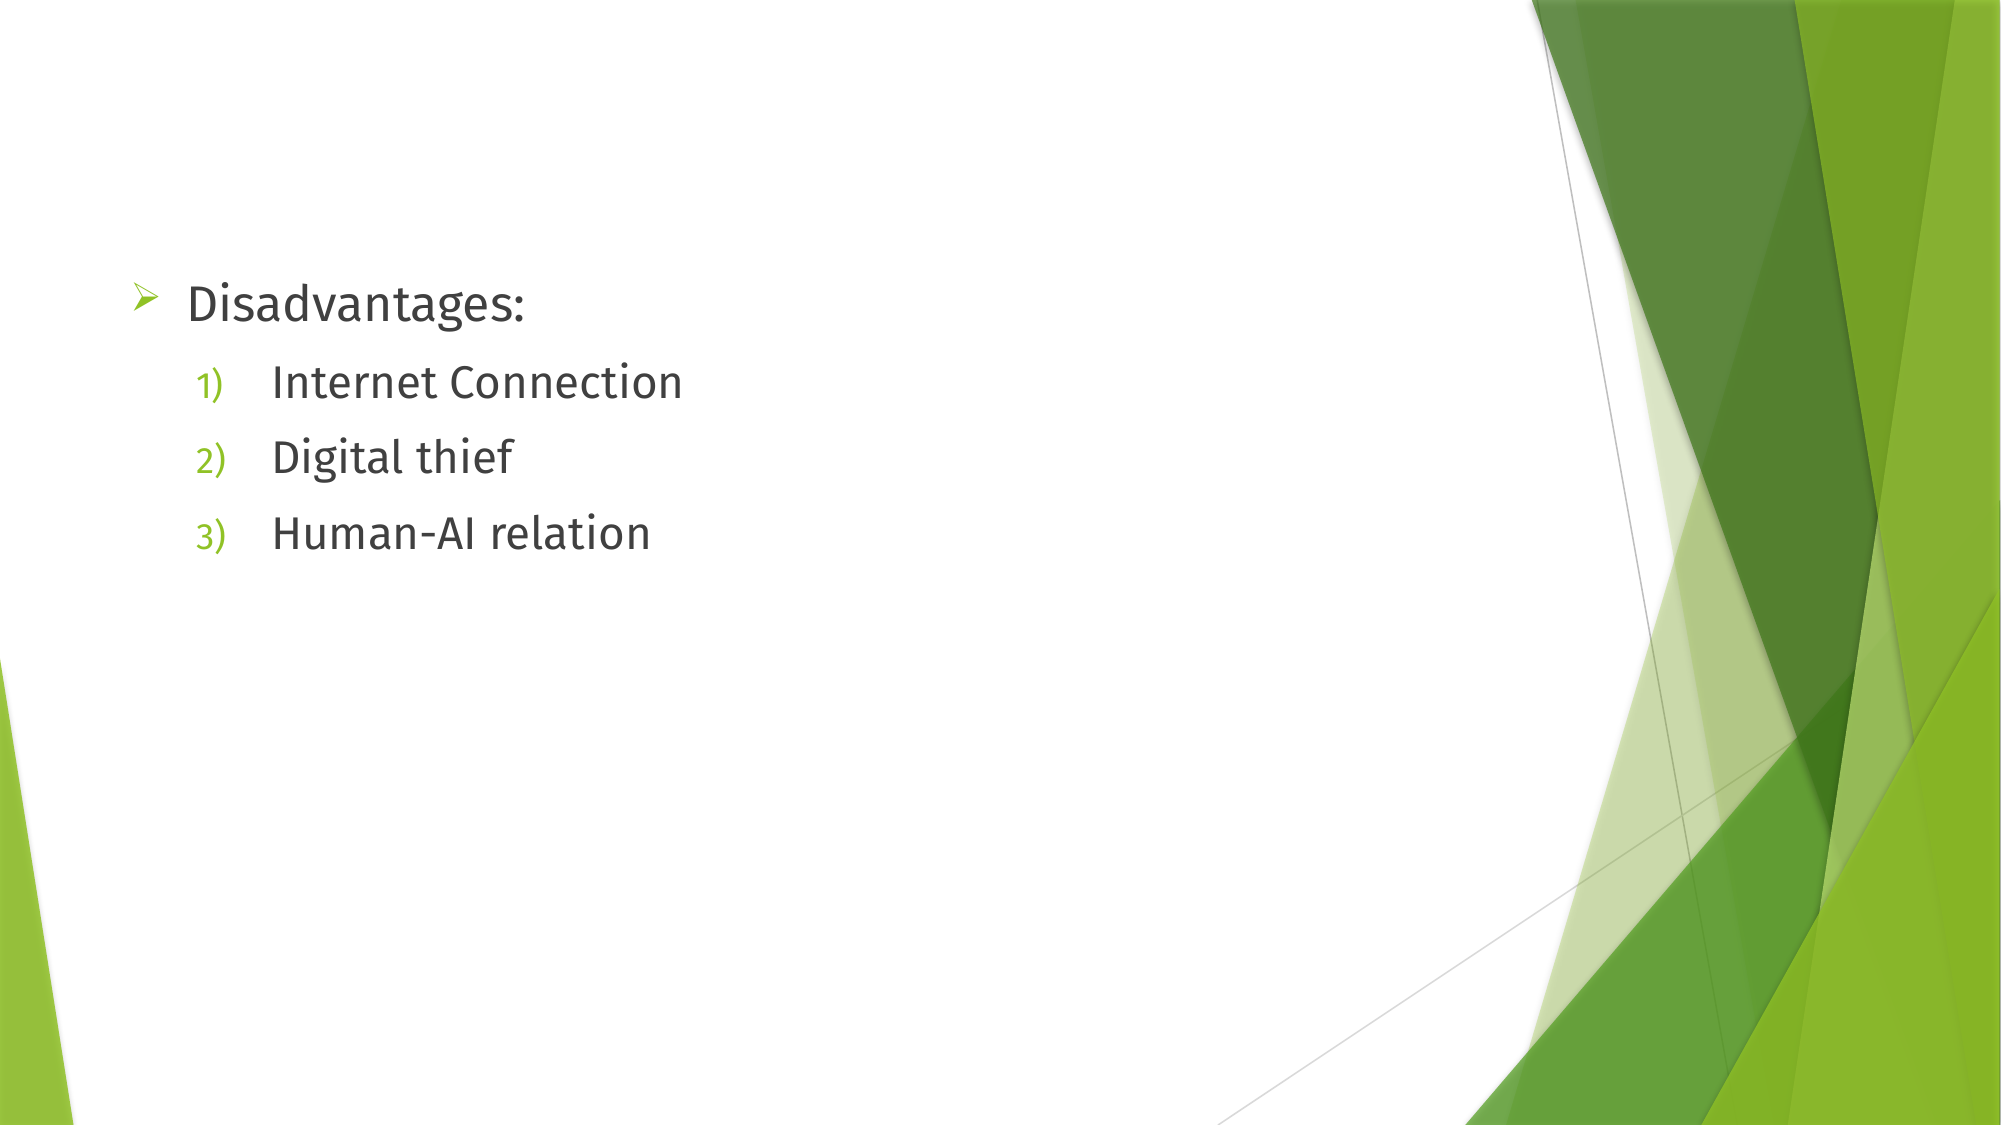

Disadvantages:
Internet Connection
Digital thief
Human-AI relation